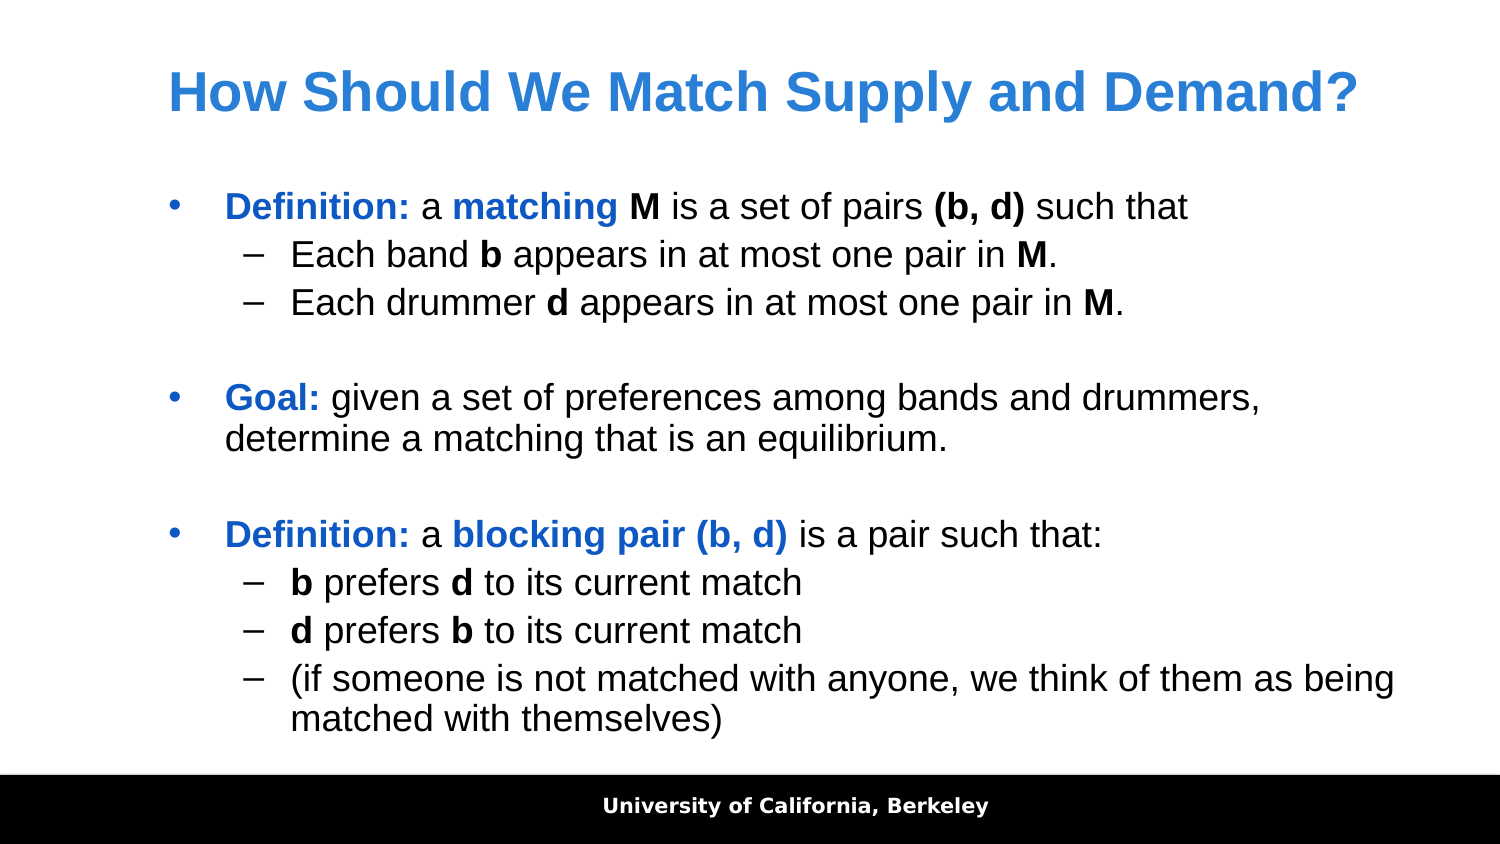

# How Should We Match Supply and Demand?
Definition: a matching M is a set of pairs (b, d) such that
Each band b appears in at most one pair in M.
Each drummer d appears in at most one pair in M.

Goal: given a set of preferences among bands and drummers, determine a matching that is an equilibrium.

Definition: a blocking pair (b, d) is a pair such that:
b prefers d to its current match
d prefers b to its current match
(if someone is not matched with anyone, we think of them as being matched with themselves)
University of California, Berkeley